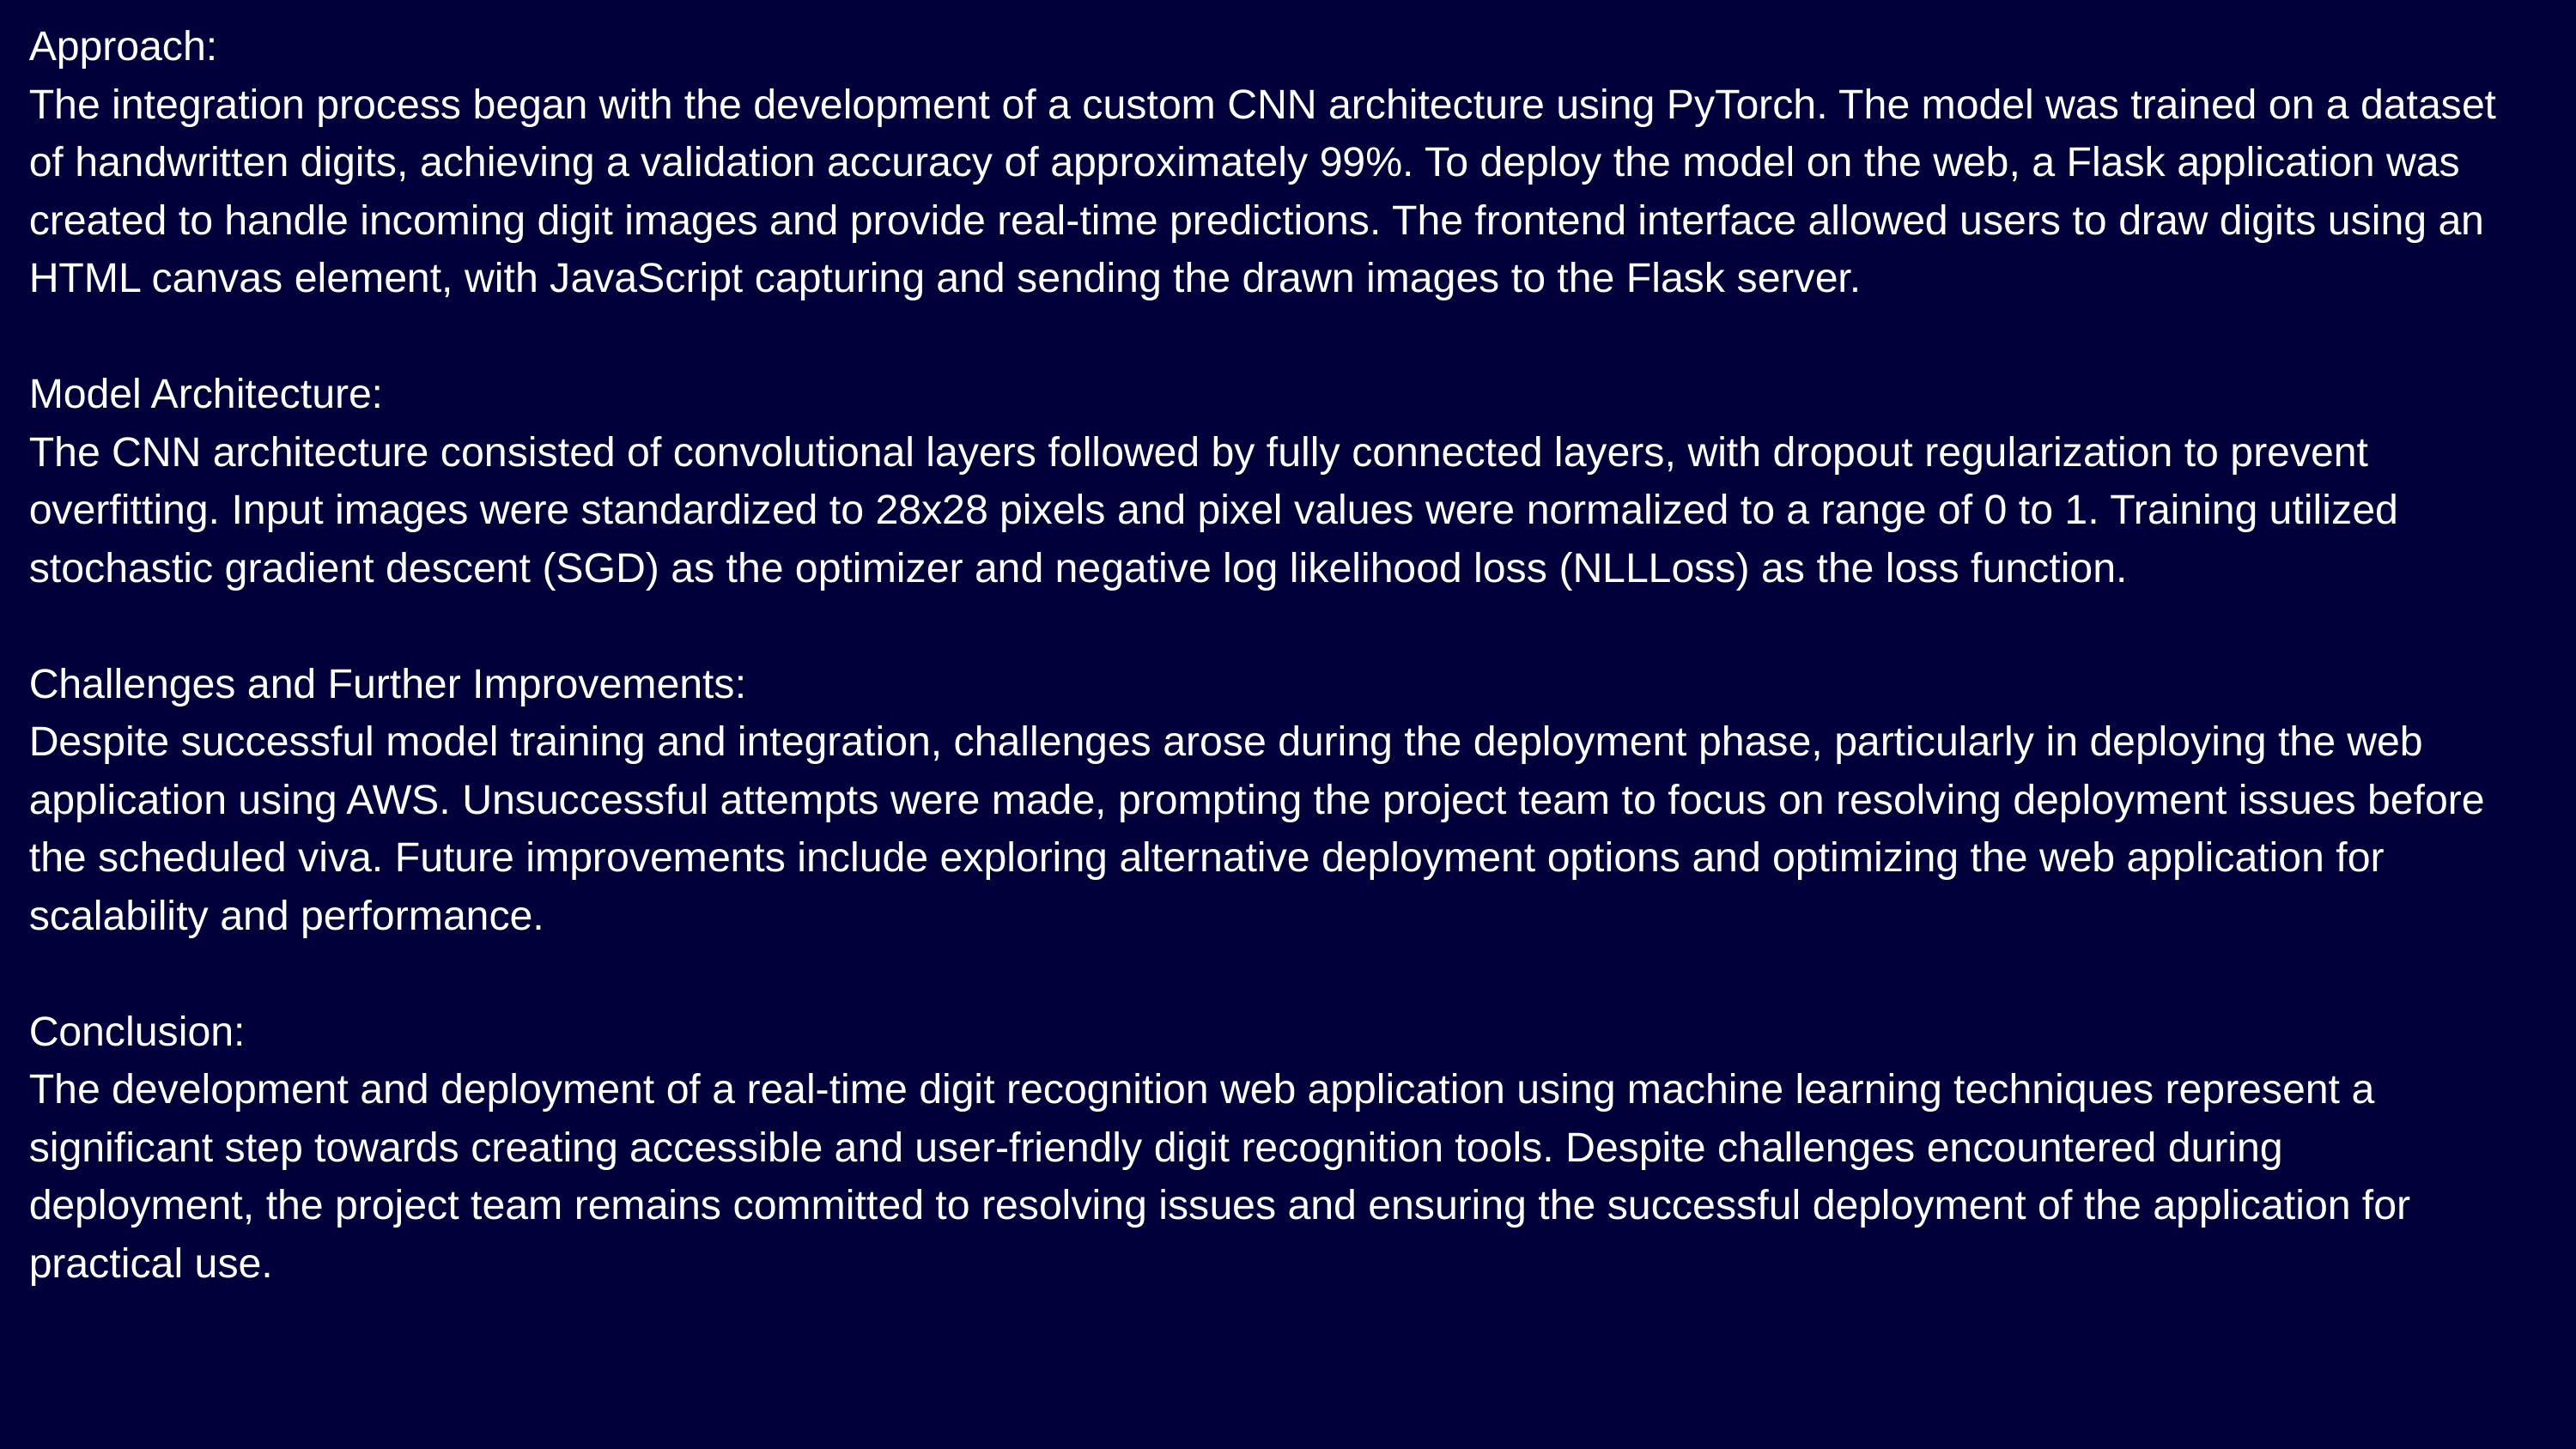

Approach:
The integration process began with the development of a custom CNN architecture using PyTorch. The model was trained on a dataset of handwritten digits, achieving a validation accuracy of approximately 99%. To deploy the model on the web, a Flask application was created to handle incoming digit images and provide real-time predictions. The frontend interface allowed users to draw digits using an HTML canvas element, with JavaScript capturing and sending the drawn images to the Flask server.

Model Architecture:
The CNN architecture consisted of convolutional layers followed by fully connected layers, with dropout regularization to prevent overfitting. Input images were standardized to 28x28 pixels and pixel values were normalized to a range of 0 to 1. Training utilized stochastic gradient descent (SGD) as the optimizer and negative log likelihood loss (NLLLoss) as the loss function.

Challenges and Further Improvements:
Despite successful model training and integration, challenges arose during the deployment phase, particularly in deploying the web application using AWS. Unsuccessful attempts were made, prompting the project team to focus on resolving deployment issues before the scheduled viva. Future improvements include exploring alternative deployment options and optimizing the web application for scalability and performance.

Conclusion:
The development and deployment of a real-time digit recognition web application using machine learning techniques represent a significant step towards creating accessible and user-friendly digit recognition tools. Despite challenges encountered during deployment, the project team remains committed to resolving issues and ensuring the successful deployment of the application for practical use.